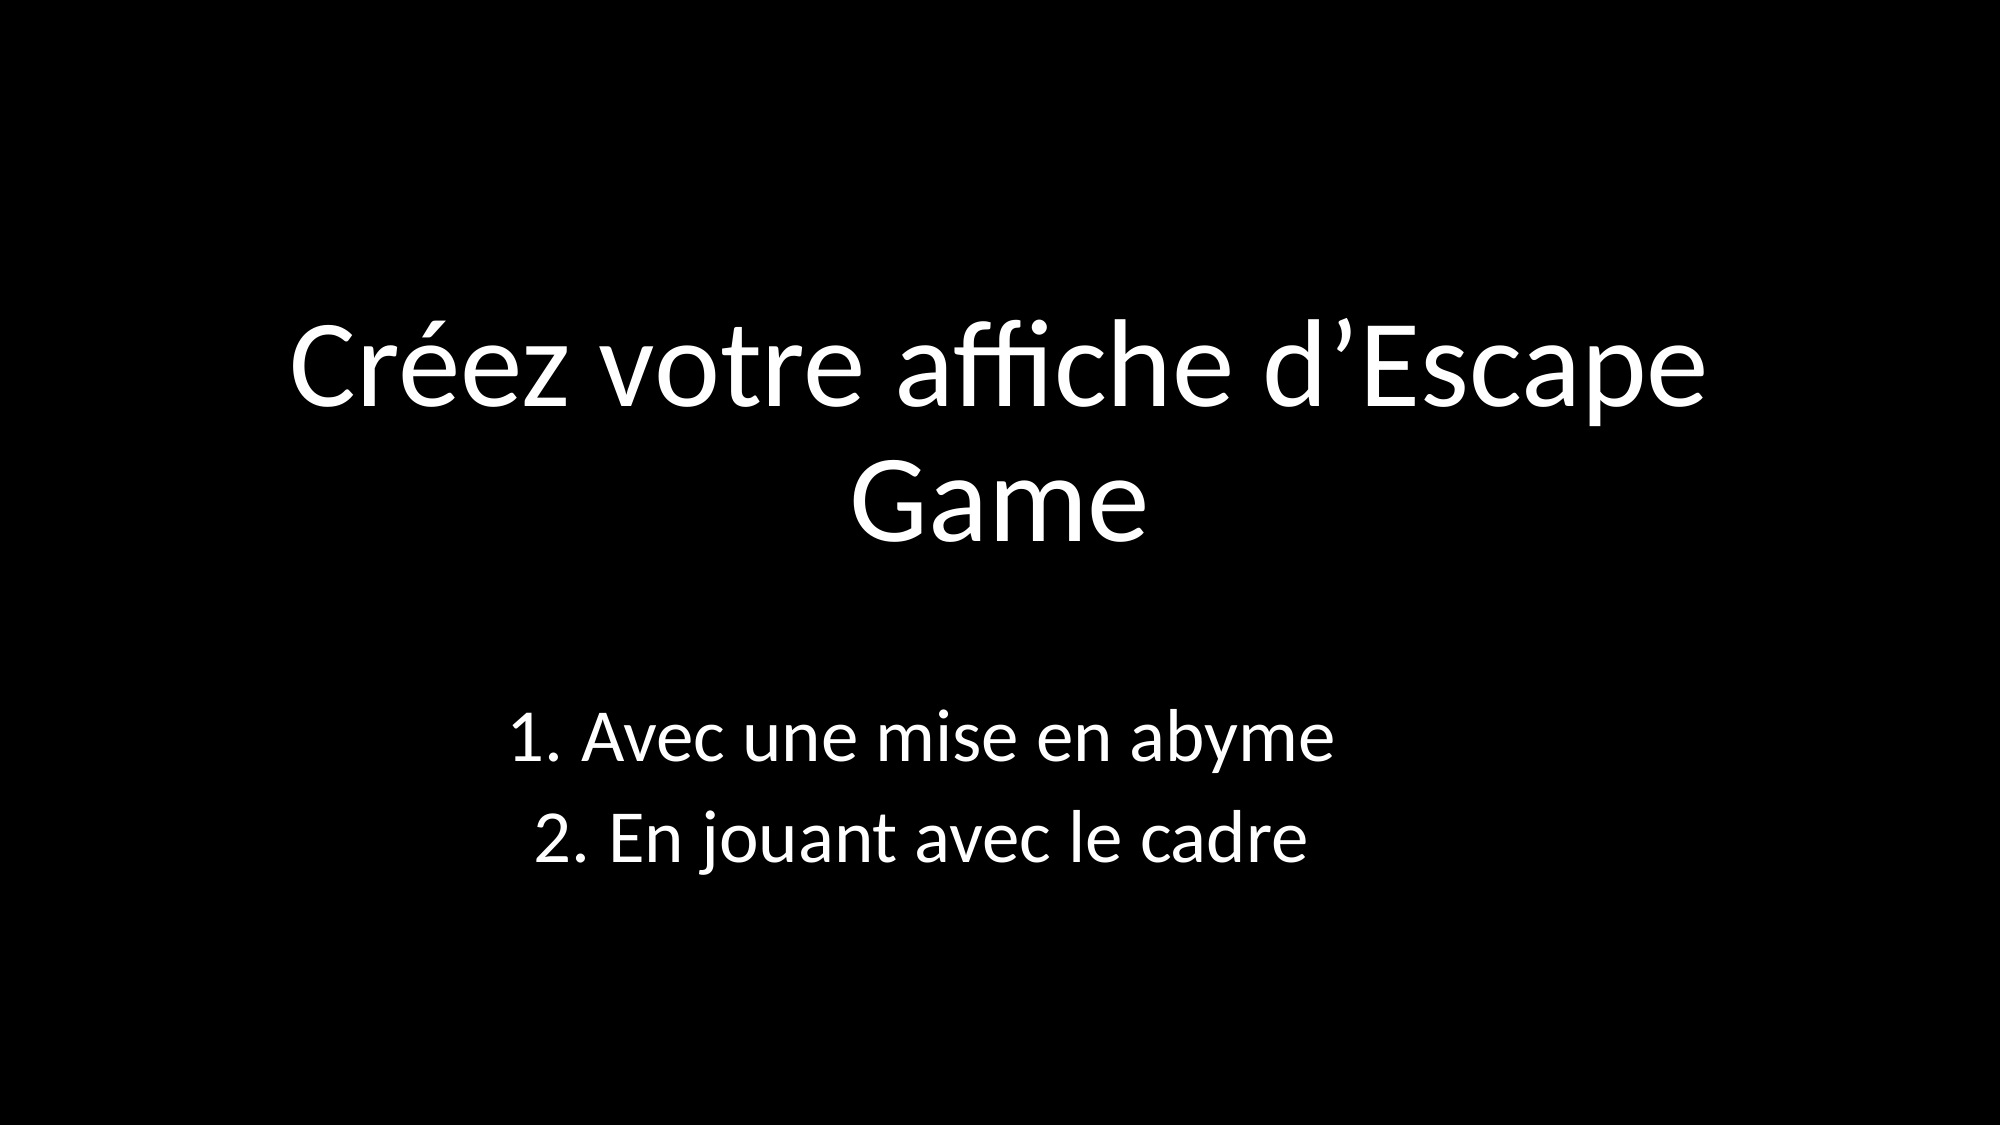

# Créez votre affiche d’Escape Game
Avec une mise en abyme
En jouant avec le cadre